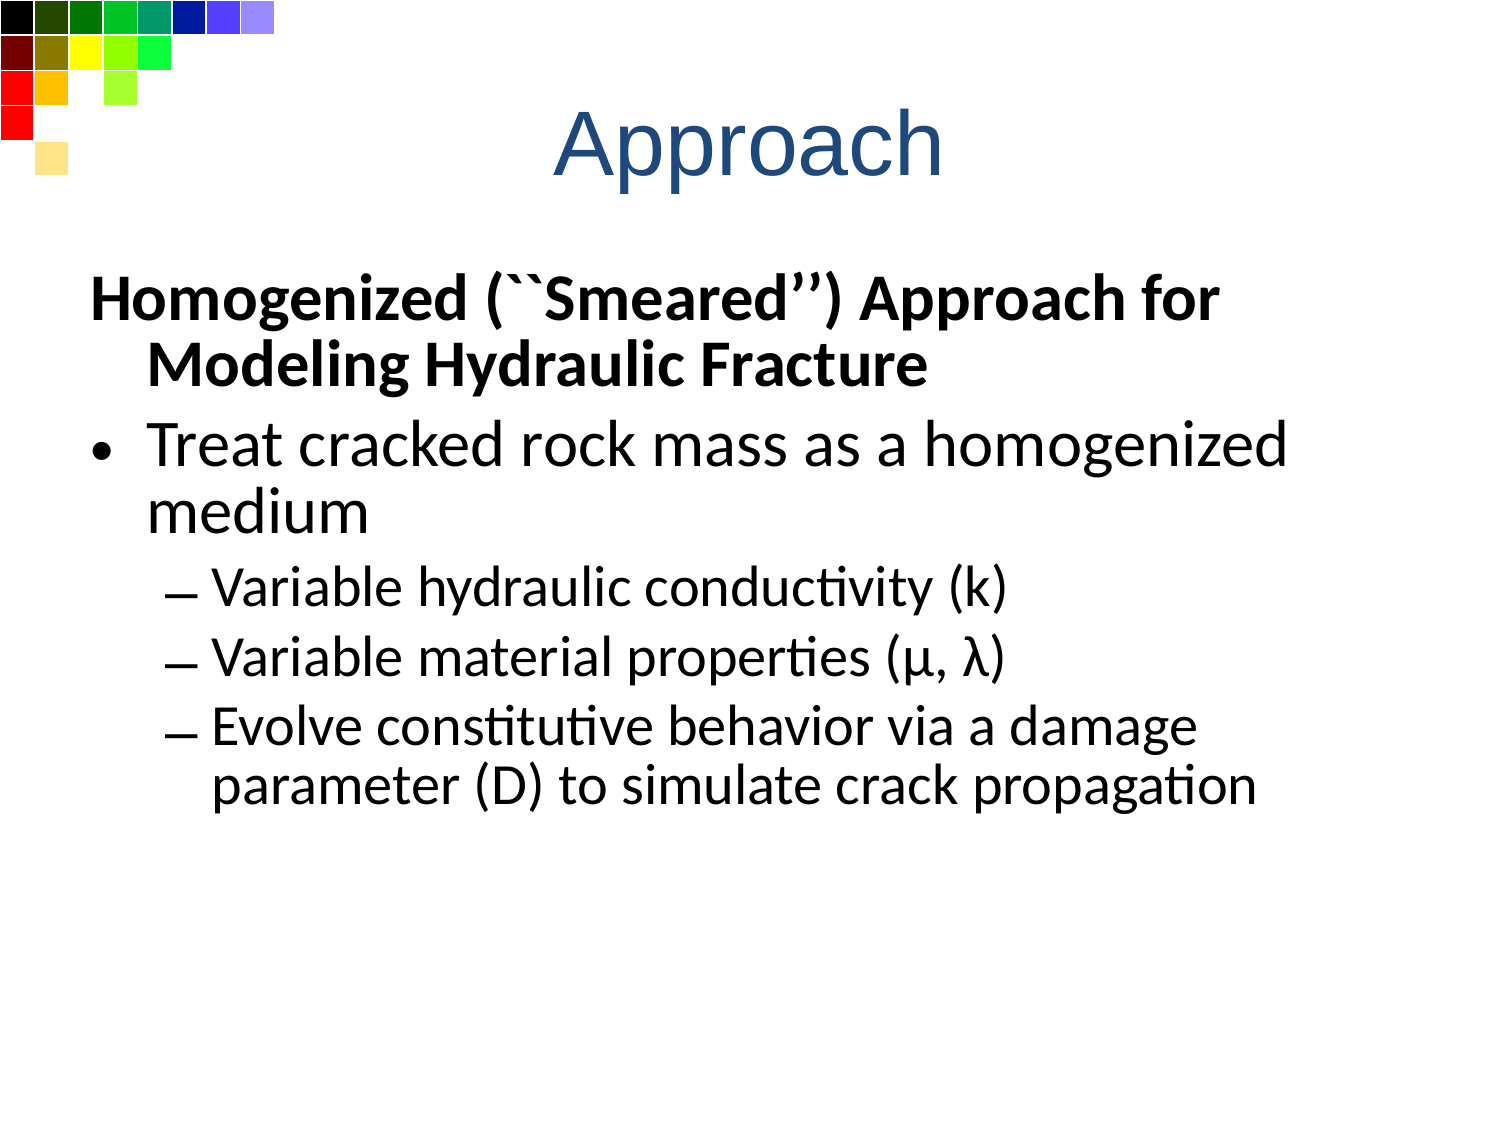

|  |  |  |  |  |  |  |  |
| --- | --- | --- | --- | --- | --- | --- | --- |
|  |  |  |  |  |  |  |  |
|  |  |  |  |  |  |  |  |
|  |  |  |  |  |  |  |  |
|  |  |  |  |  |  |  |  |
# Approach
Homogenized (``Smeared’’) Approach for Modeling Hydraulic Fracture
Treat cracked rock mass as a homogenized medium
Variable hydraulic conductivity (k)
Variable material properties (μ, λ)
Evolve constitutive behavior via a damage parameter (D) to simulate crack propagation